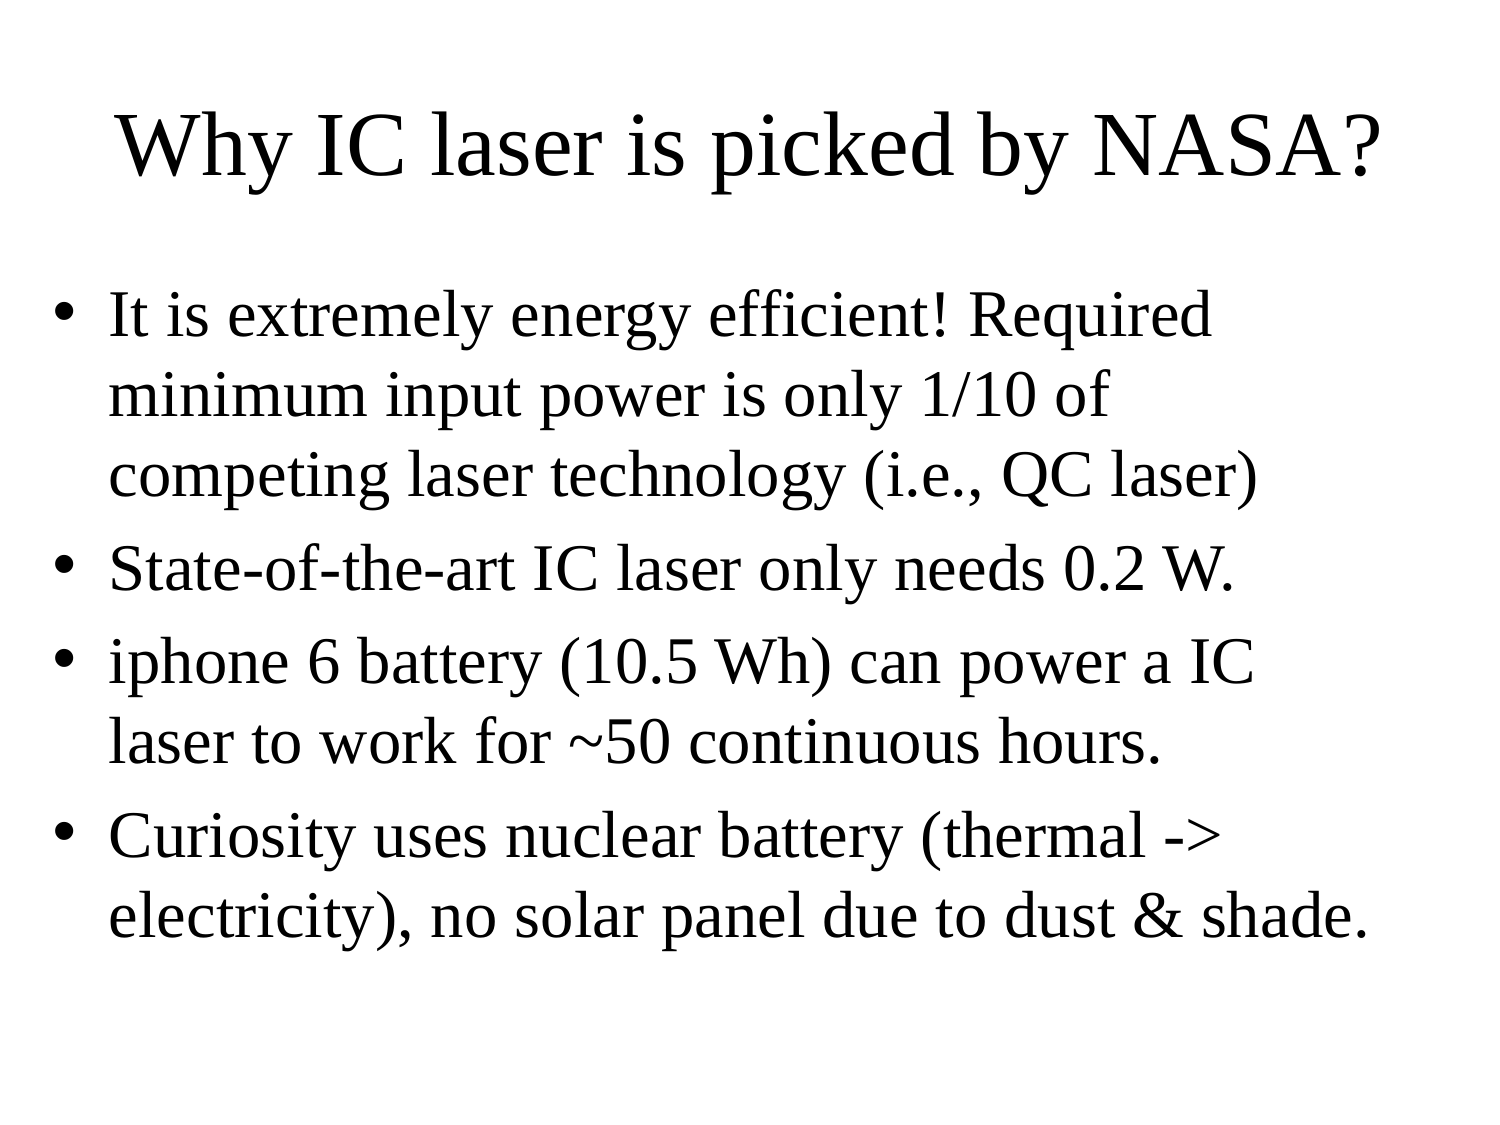

# Why IC laser is picked by NASA?
It is extremely energy efficient! Required minimum input power is only 1/10 of competing laser technology (i.e., QC laser)
State-of-the-art IC laser only needs 0.2 W.
iphone 6 battery (10.5 Wh) can power a IC laser to work for ~50 continuous hours.
Curiosity uses nuclear battery (thermal -> electricity), no solar panel due to dust & shade.